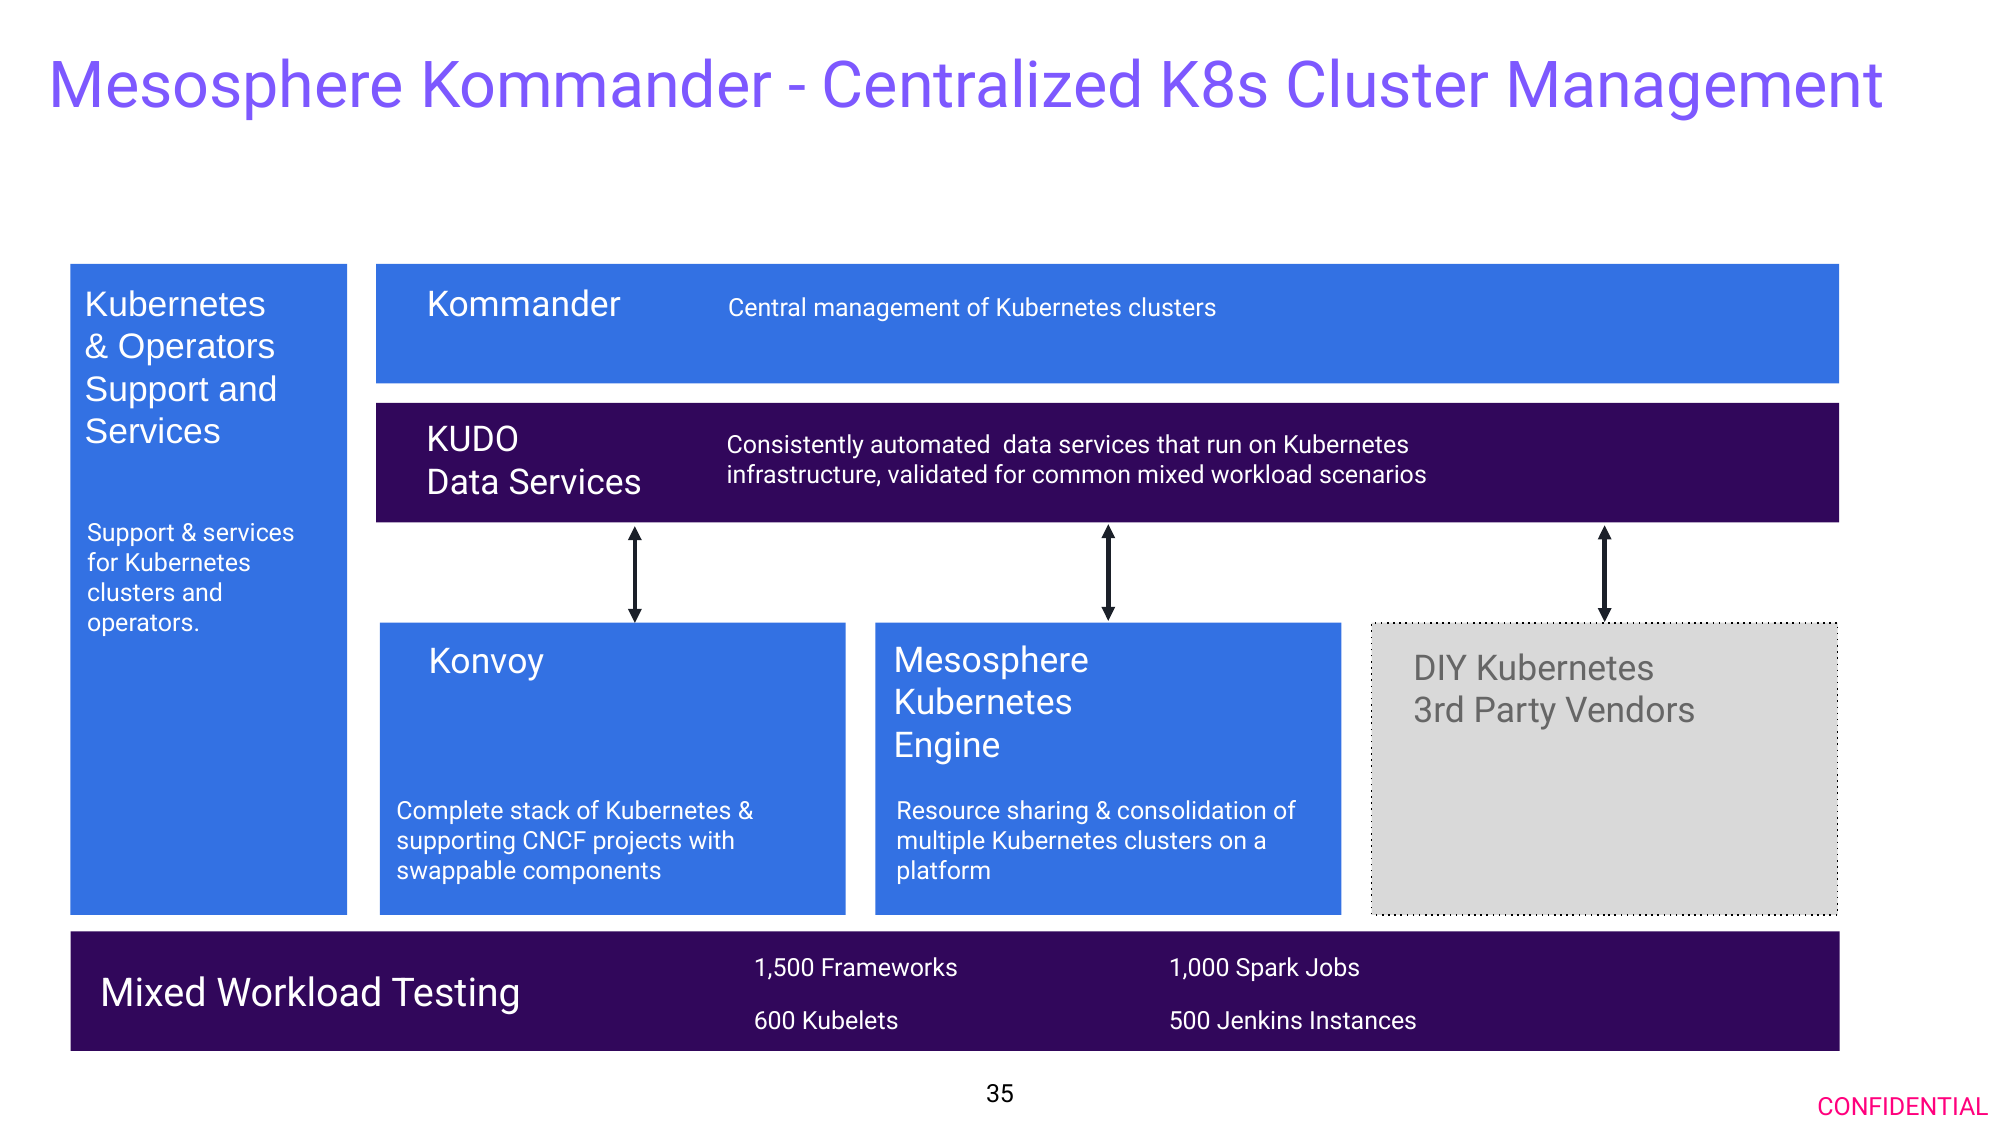

# Mesosphere Kommander - Centralized K8s Cluster Management
Kommander
Kubernetes
& Operators
Support and Services

Central management of Kubernetes clusters
Data services automation on any K8s environment
KUDO
Data Services

Consistently automated  data services that run on Kubernetes infrastructure, validated for common mixed workload scenarios
Support & services for Kubernetes clusters and operators.
Mesosphere
Kubernetes
Engine

Konvoy
DIY Kubernetes
3rd Party Vendors
Complete stack of Kubernetes & supporting CNCF projects with swappable components
Resource sharing & consolidation of multiple Kubernetes clusters on a platform
 Mixed Workload Testing
1,500 Frameworks
600 Kubelets
1,000 Spark Jobs
500 Jenkins Instances